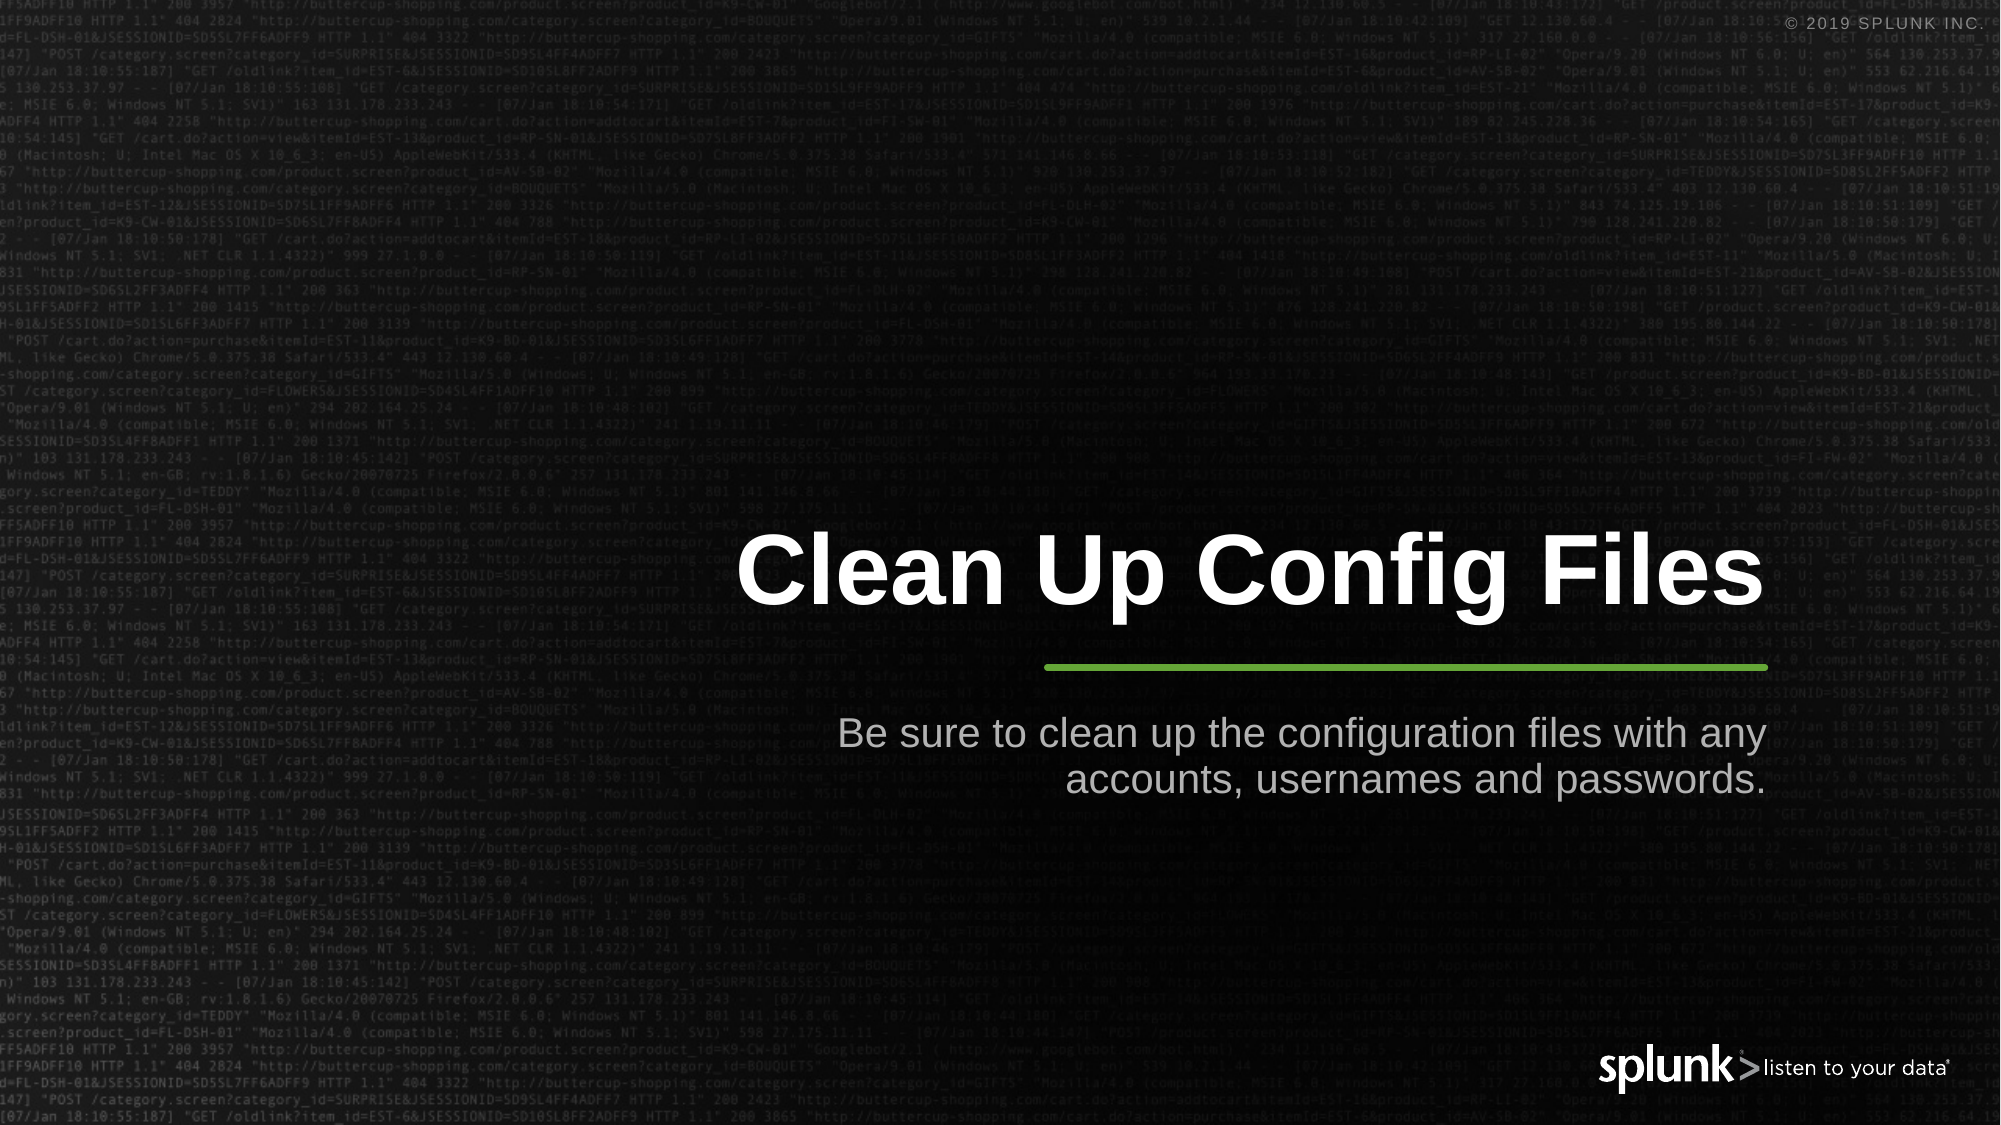

# Clean Up Config Files
Be sure to clean up the configuration files with any accounts, usernames and passwords.